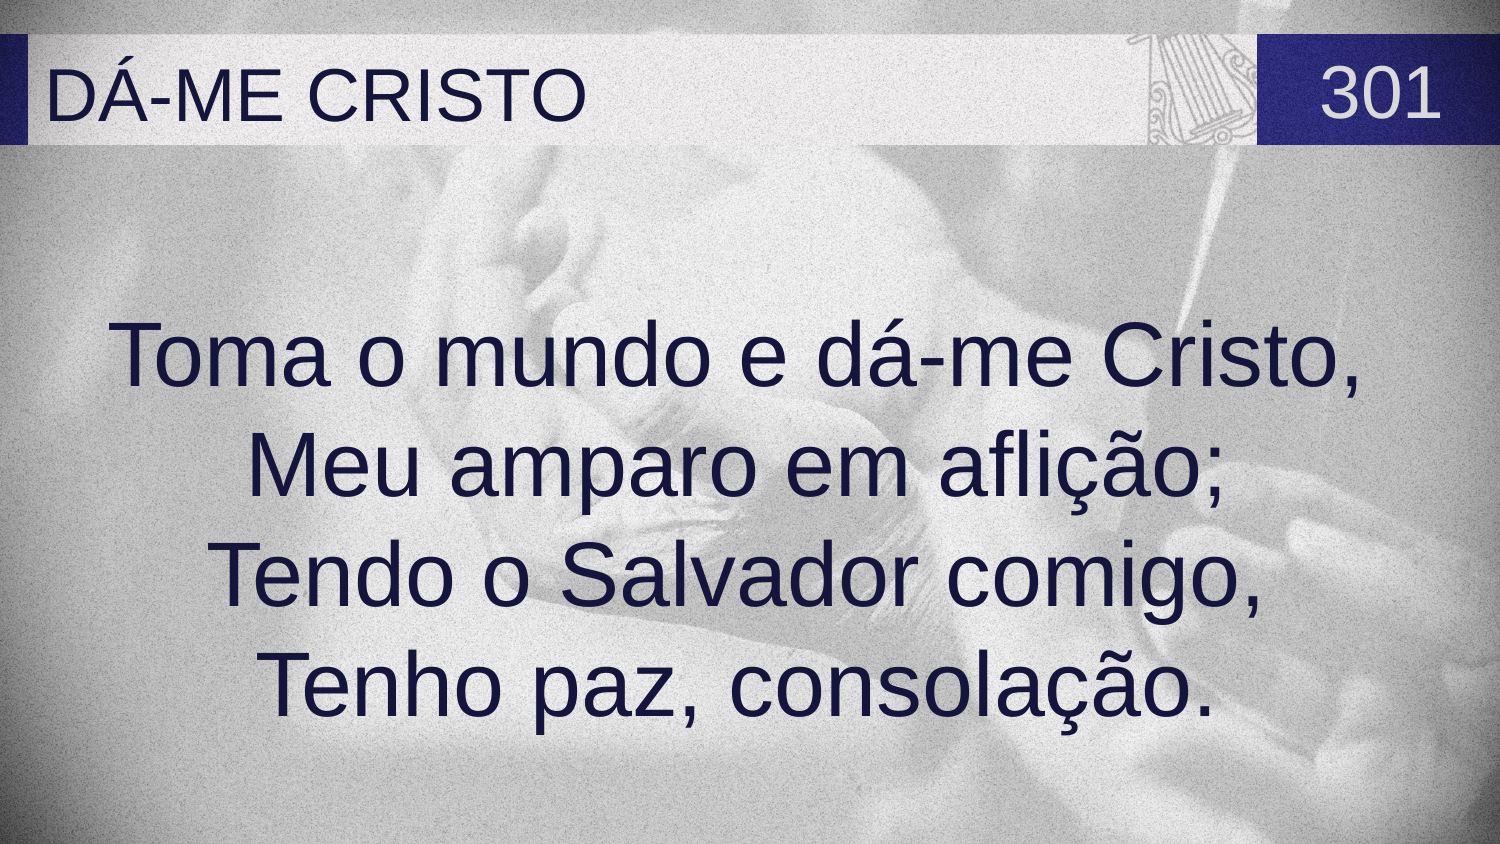

# DÁ-ME CRISTO
301
Toma o mundo e dá-me Cristo,
Meu amparo em aflição;
Tendo o Salvador comigo,
Tenho paz, consolação.